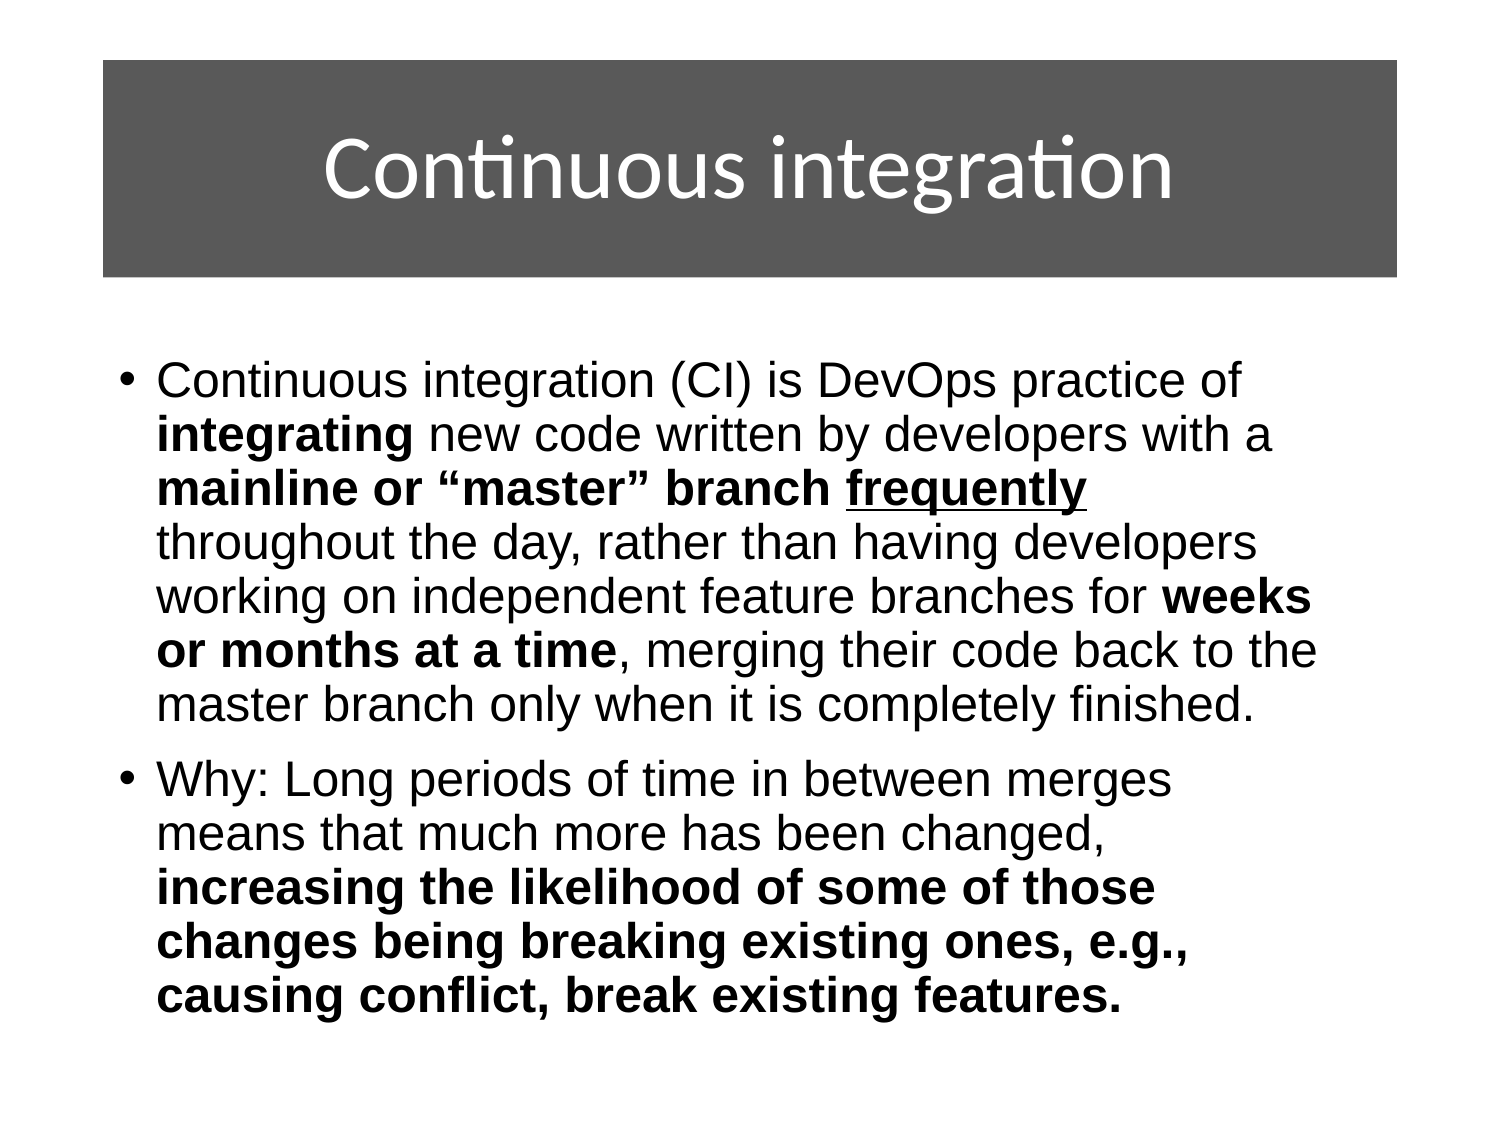

# Continuous integration
Continuous integration (CI) is DevOps practice of integrating new code written by developers with a mainline or “master” branch frequently throughout the day, rather than having developers working on independent feature branches for weeks or months at a time, merging their code back to the master branch only when it is completely finished.
Why: Long periods of time in between merges means that much more has been changed, increasing the likelihood of some of those changes being breaking existing ones, e.g., causing conflict, break existing features.